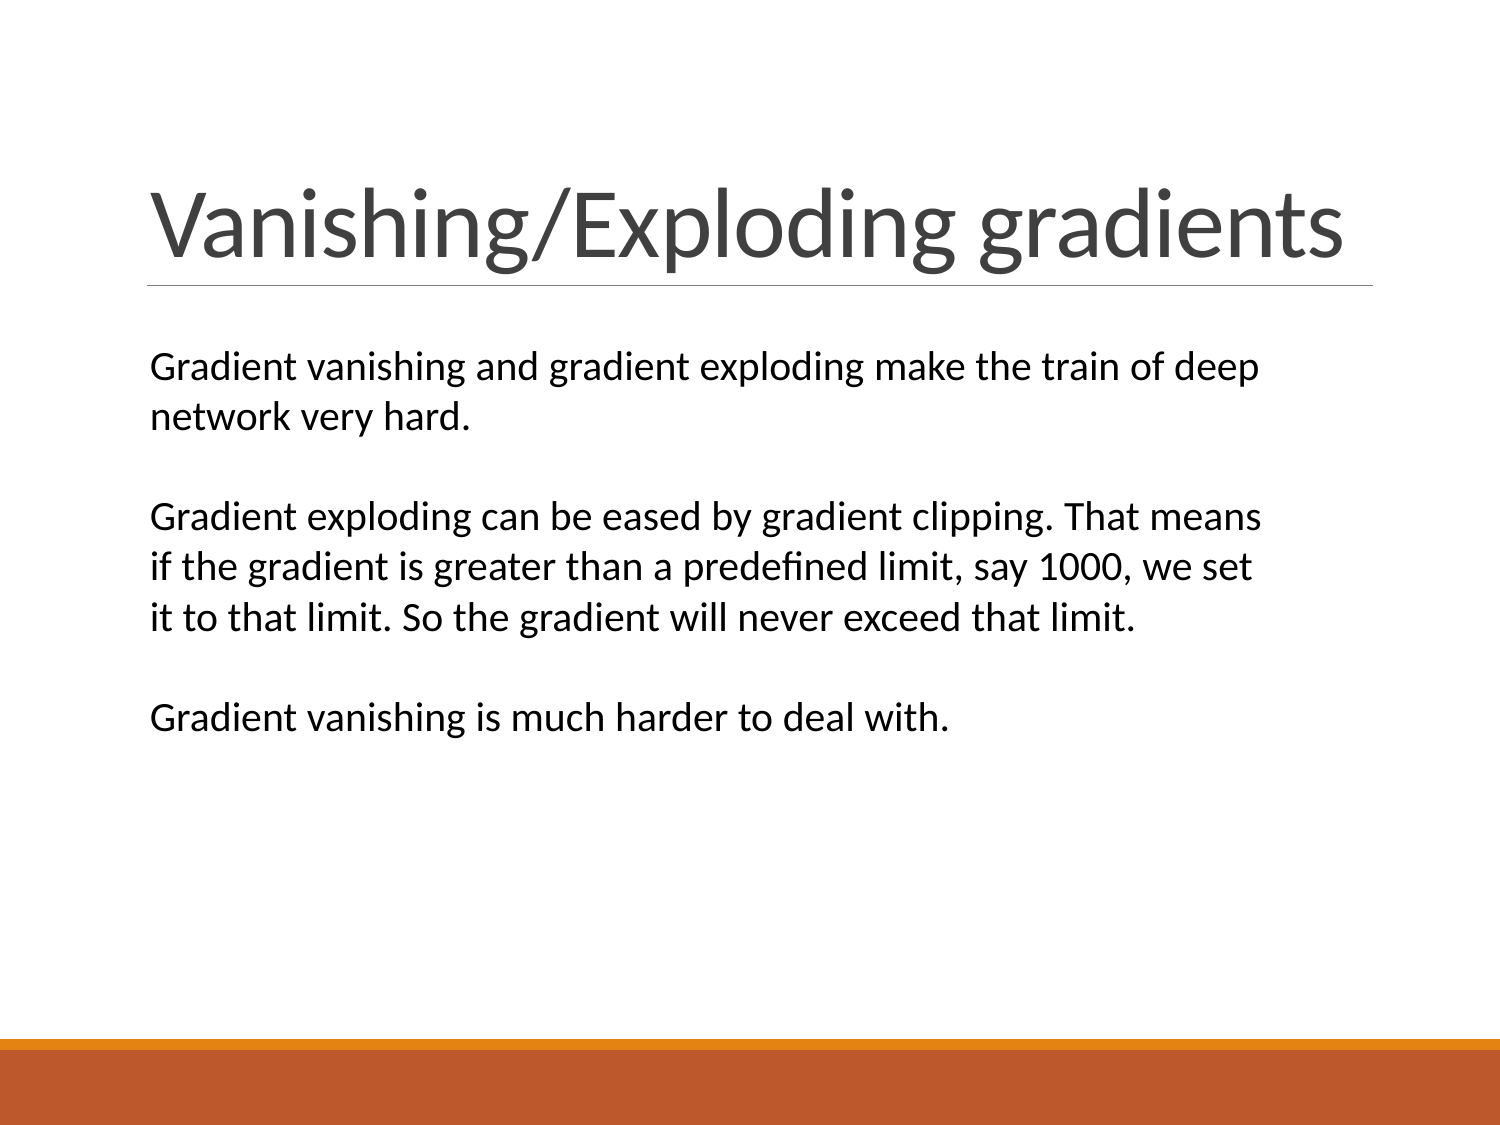

# Vanishing/Exploding gradients
Gradient vanishing and gradient exploding make the train of deep network very hard.

Gradient exploding can be eased by gradient clipping. That means if the gradient is greater than a predefined limit, say 1000, we set it to that limit. So the gradient will never exceed that limit.

Gradient vanishing is much harder to deal with.